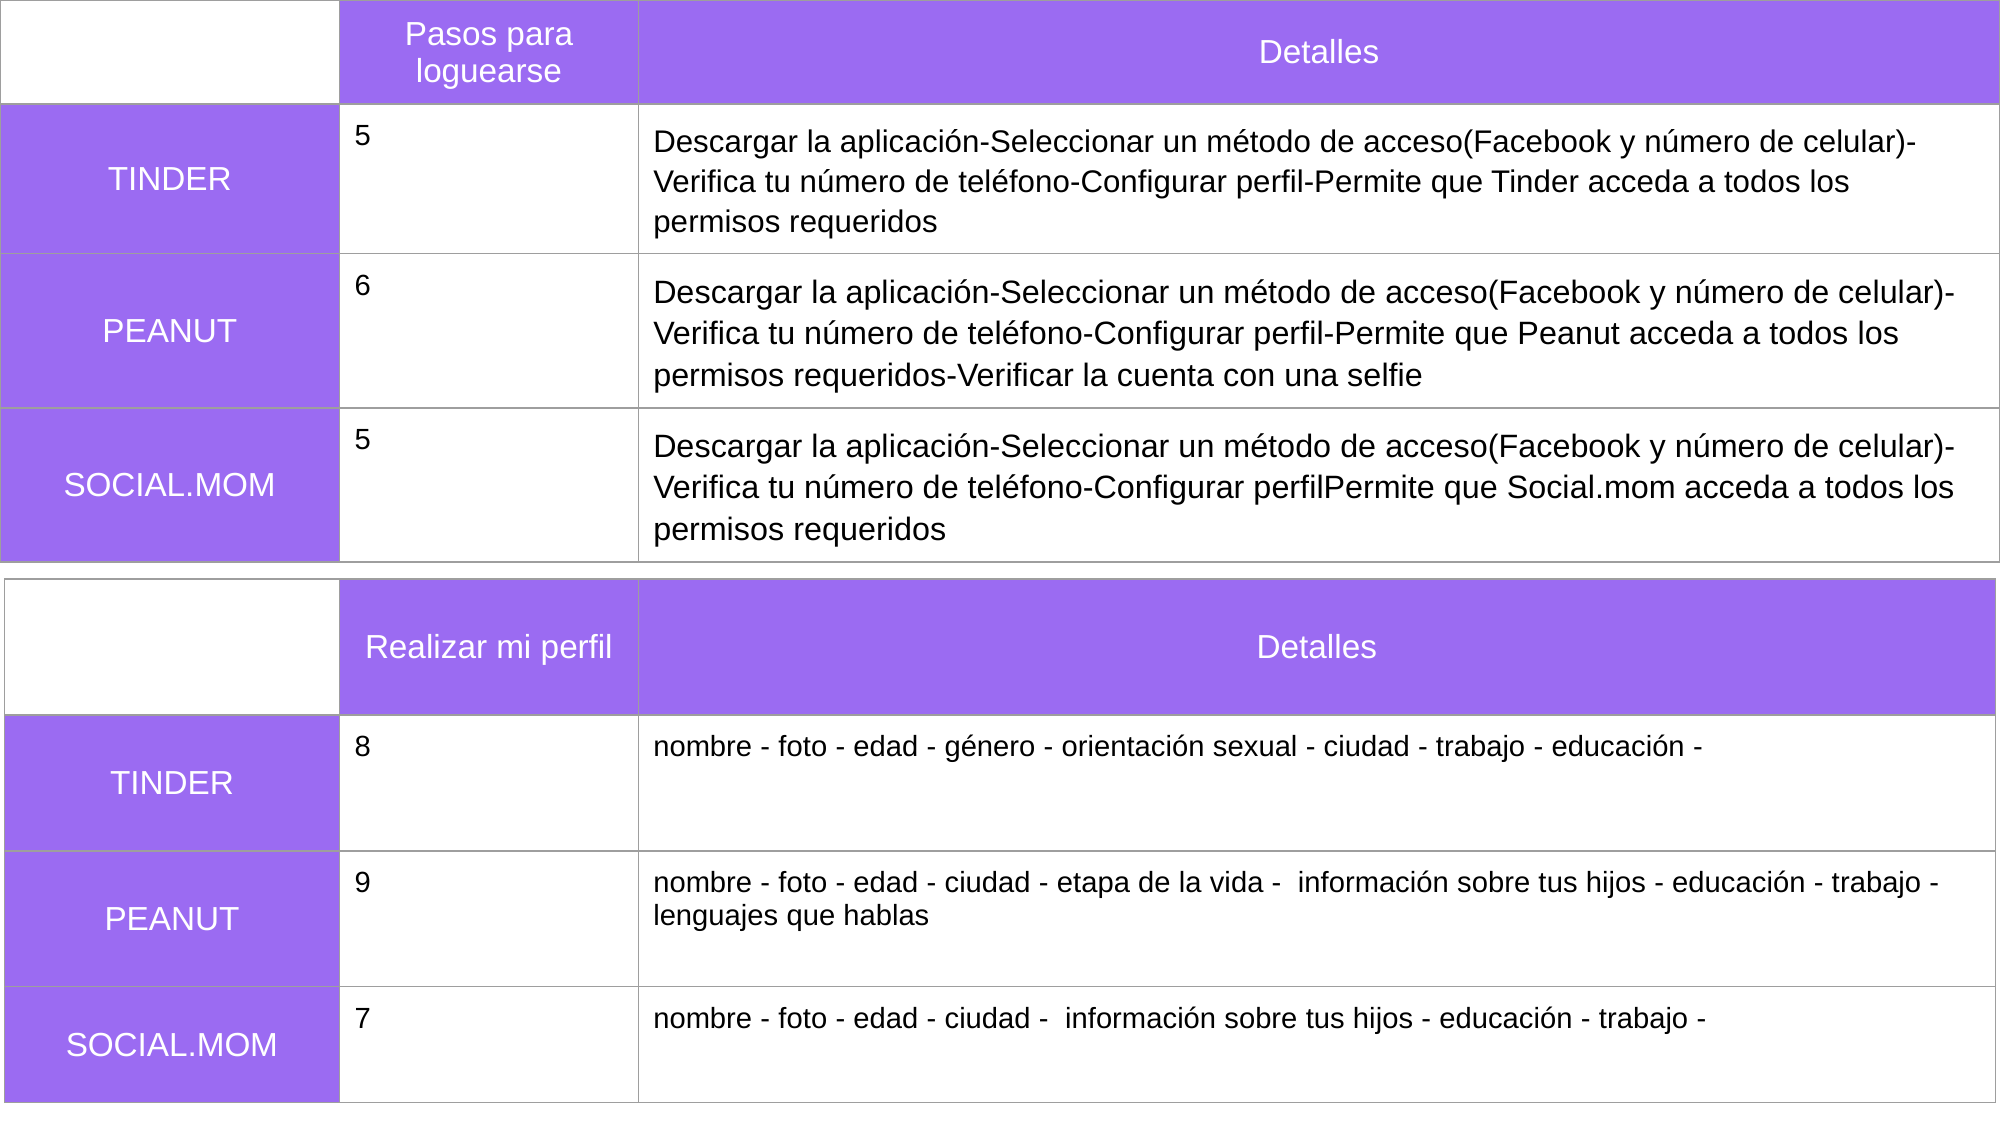

|  | Pasos para loguearse | Detalles |
| --- | --- | --- |
| TINDER | 5 | Descargar la aplicación-Seleccionar un método de acceso(Facebook y número de celular)-Verifica tu número de teléfono-Configurar perfil-Permite que Tinder acceda a todos los permisos requeridos |
| PEANUT | 6 | Descargar la aplicación-Seleccionar un método de acceso(Facebook y número de celular)-Verifica tu número de teléfono-Configurar perfil-Permite que Peanut acceda a todos los permisos requeridos-Verificar la cuenta con una selfie |
| SOCIAL.MOM | 5 | Descargar la aplicación-Seleccionar un método de acceso(Facebook y número de celular)-Verifica tu número de teléfono-Configurar perfilPermite que Social.mom acceda a todos los permisos requeridos |
|  | Realizar mi perfil | Detalles |
| --- | --- | --- |
| TINDER | 8 | nombre - foto - edad - género - orientación sexual - ciudad - trabajo - educación - |
| PEANUT | 9 | nombre - foto - edad - ciudad - etapa de la vida - información sobre tus hijos - educación - trabajo - lenguajes que hablas |
| SOCIAL.MOM | 7 | nombre - foto - edad - ciudad - información sobre tus hijos - educación - trabajo - |